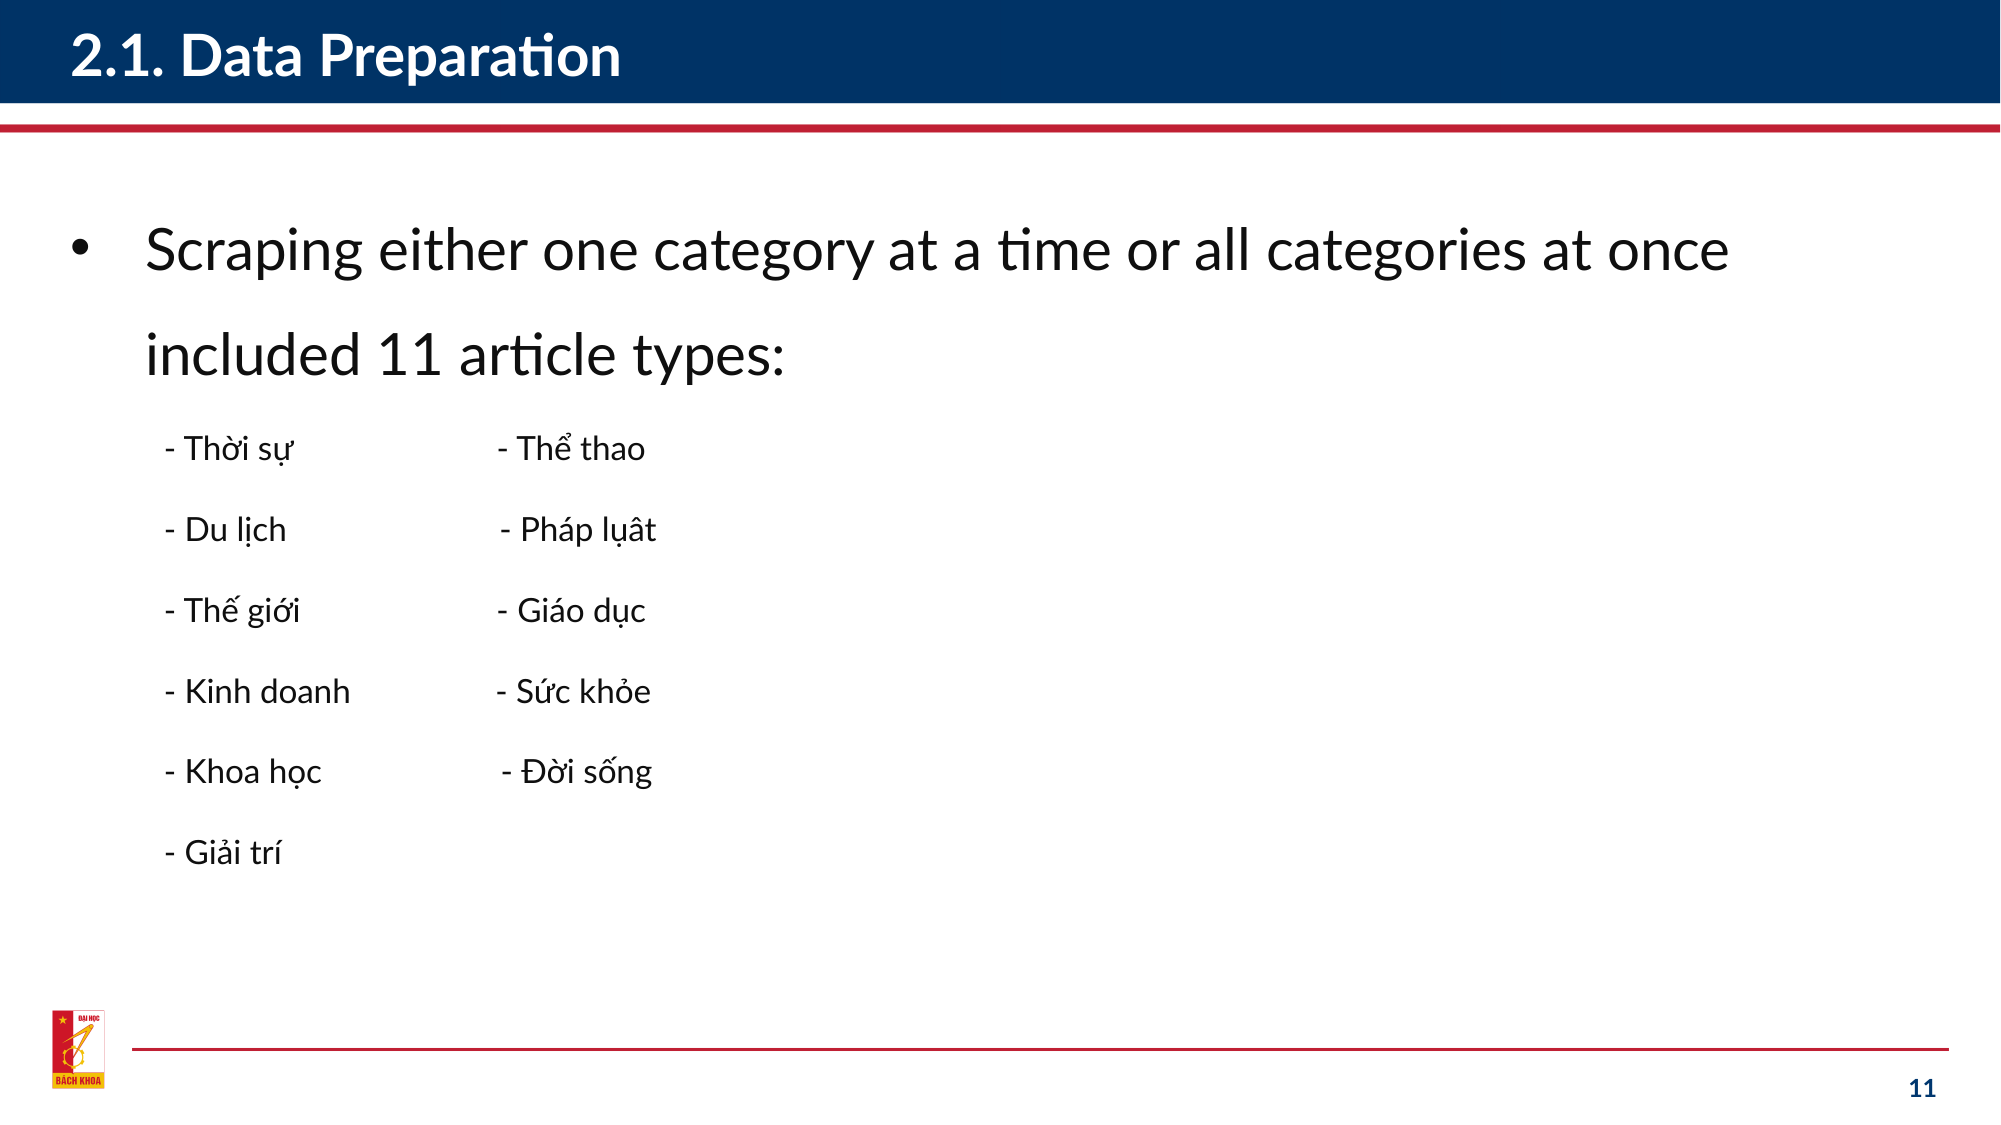

# 2.1. Data Preparation
Scraping either one category at a time or all categories at once included 11 article types:
           - Thời sự                        - Thể thao
           - Du lịch                         - Pháp lụât
           - Thế giới                       - Giáo dục
           - Kinh doanh                 - Sức khỏe
           - Khoa học                     - Đời sống
           - Giải trí
11